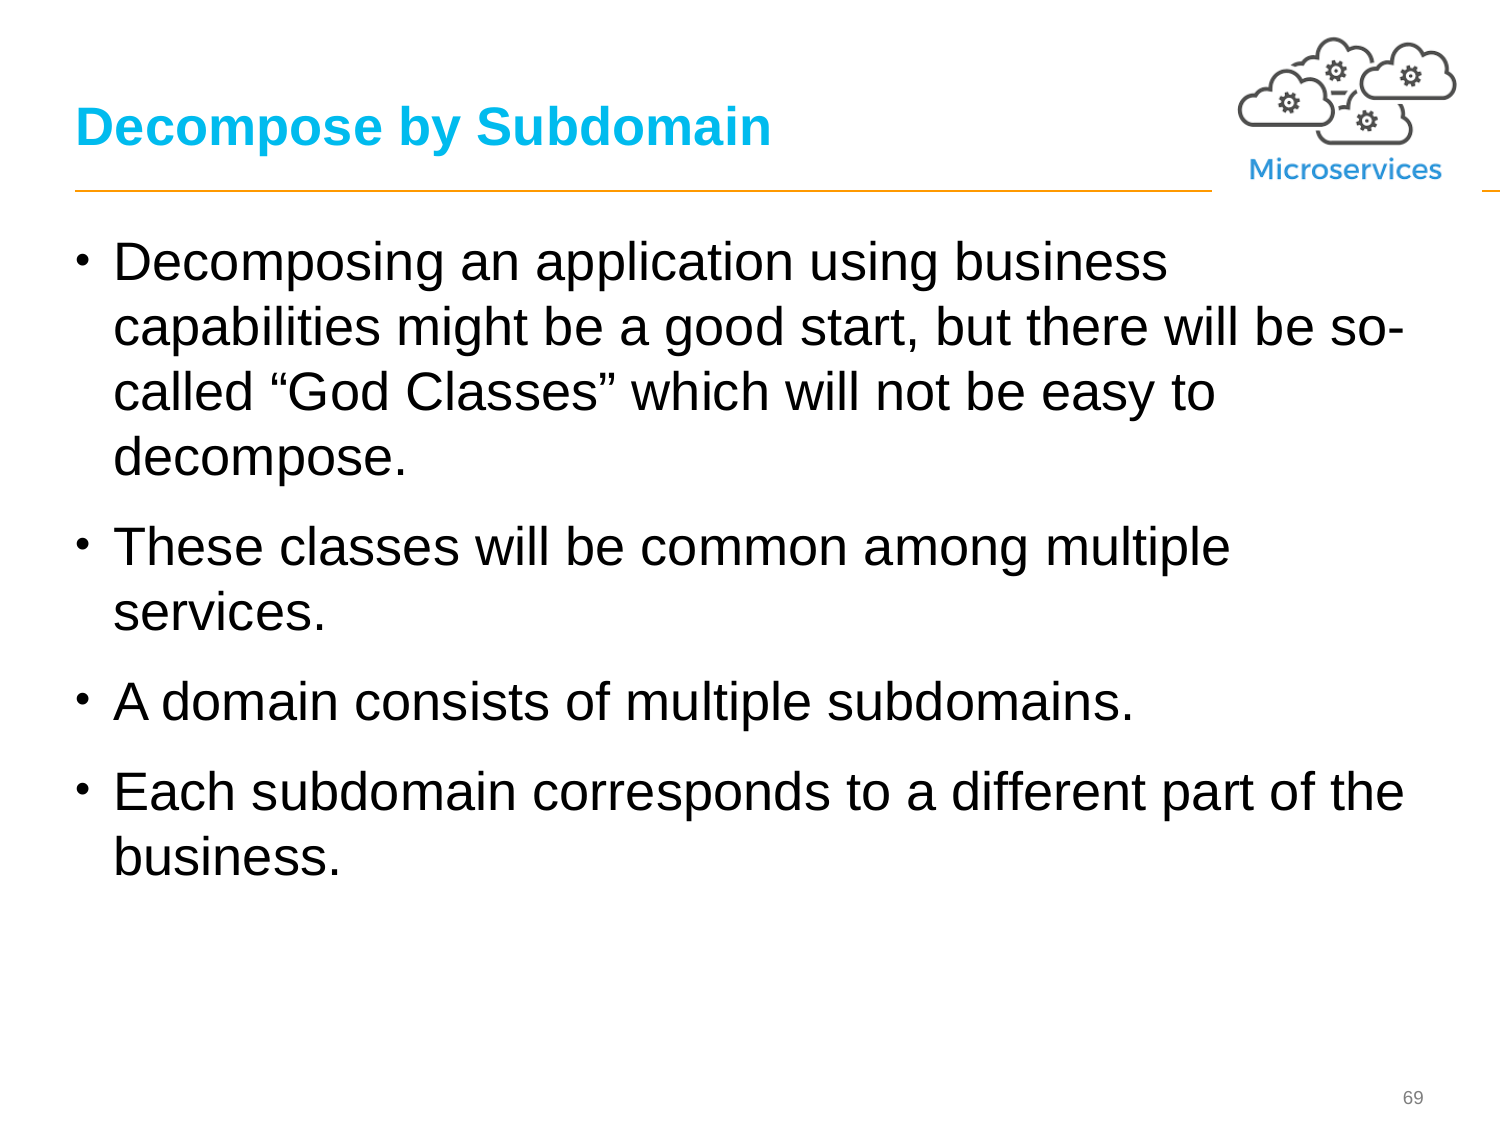

# Decompose by Subdomain
Decomposing an application using business capabilities might be a good start, but there will be so-called “God Classes” which will not be easy to decompose.
These classes will be common among multiple services.
A domain consists of multiple subdomains.
Each subdomain corresponds to a different part of the business.